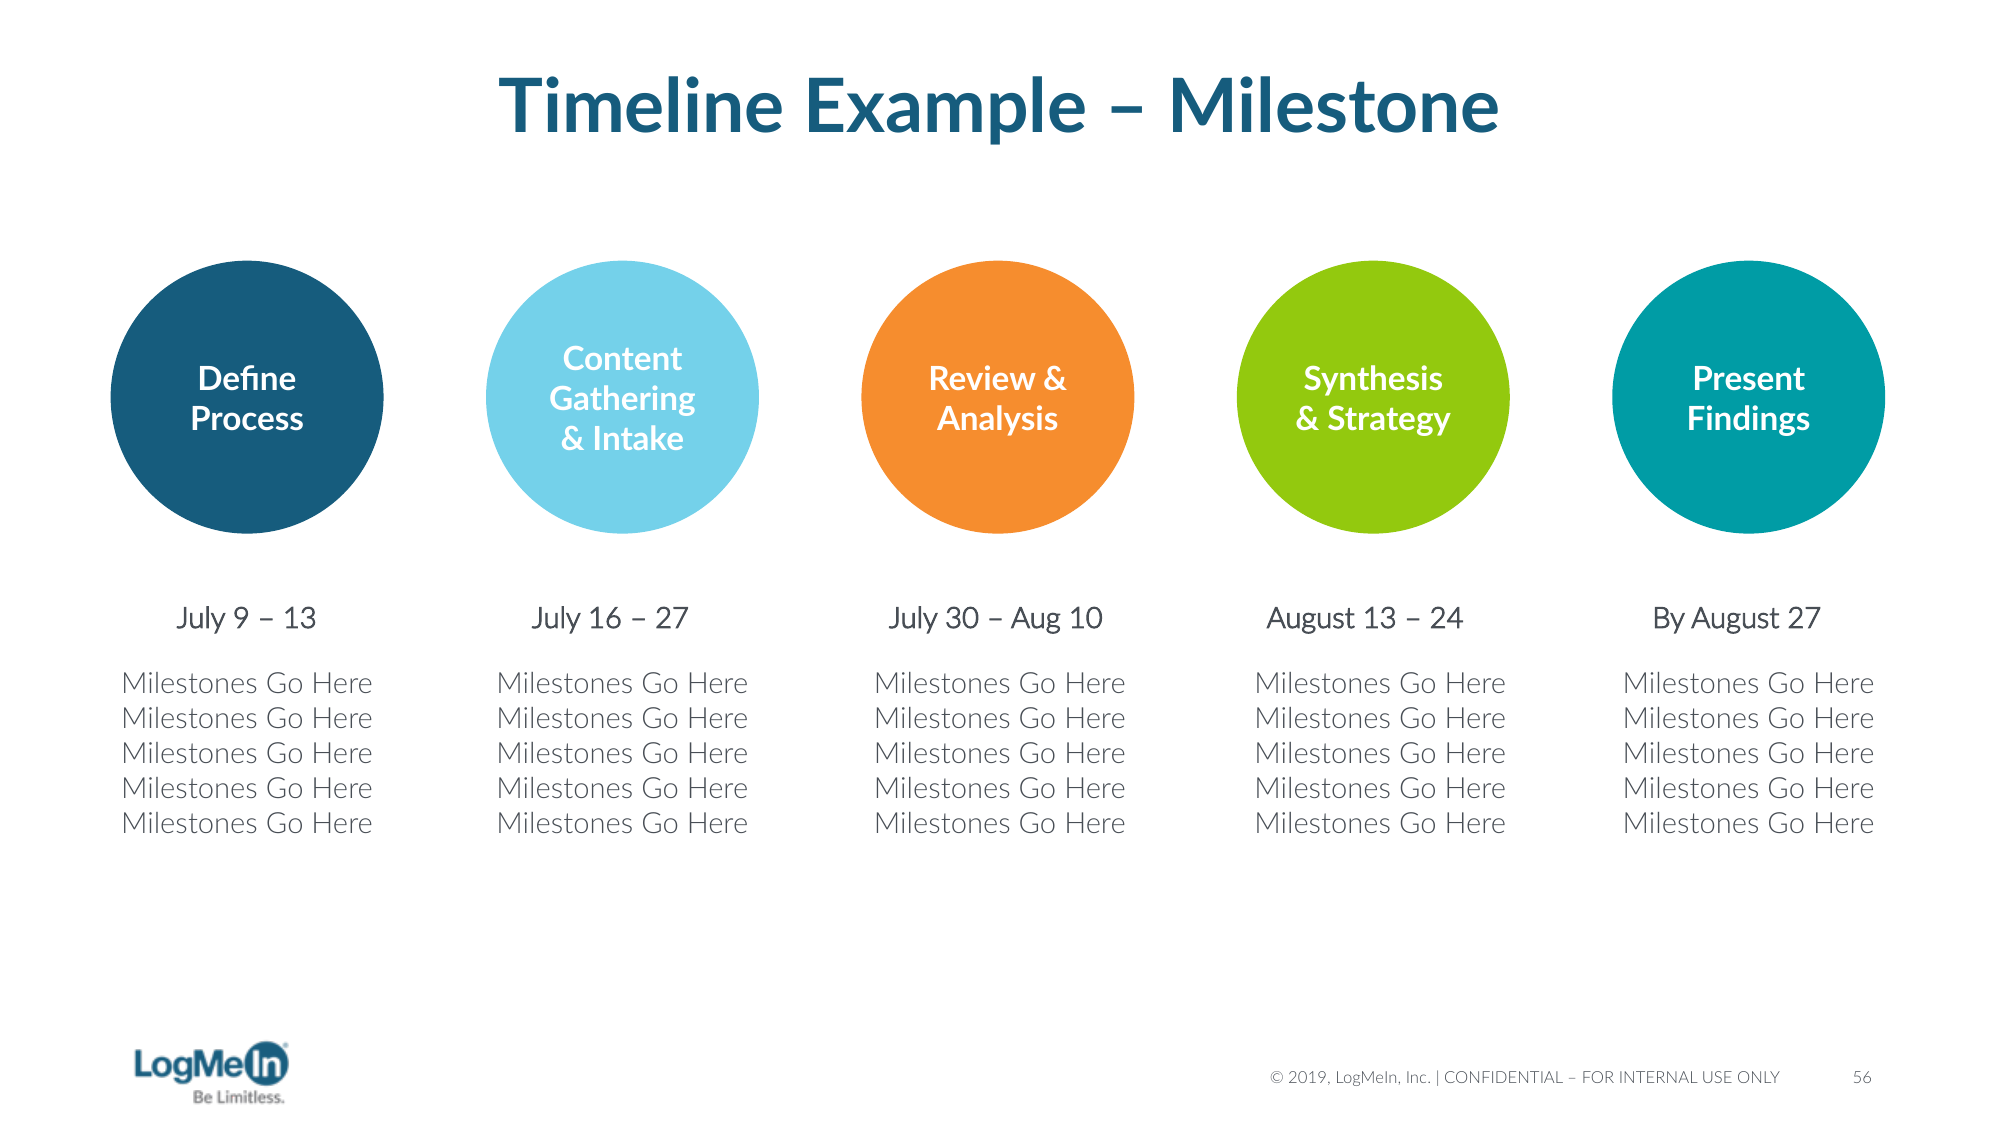

# Timeline Example – Milestone
Review & Analysis
Synthesis
& Strategy
Present Findings
Define Process
Content Gathering & Intake
August 13 – 24
July 9 – 13
July 16 – 27
July 30 – Aug 10
By August 27
Milestones Go Here
Milestones Go Here
Milestones Go Here
Milestones Go Here
Milestones Go Here
Milestones Go Here
Milestones Go Here
Milestones Go Here
Milestones Go Here
Milestones Go Here
Milestones Go Here
Milestones Go Here
Milestones Go Here
Milestones Go Here
Milestones Go Here
Milestones Go Here
Milestones Go Here
Milestones Go Here
Milestones Go Here
Milestones Go Here
Milestones Go Here
Milestones Go Here
Milestones Go Here
Milestones Go Here
Milestones Go Here